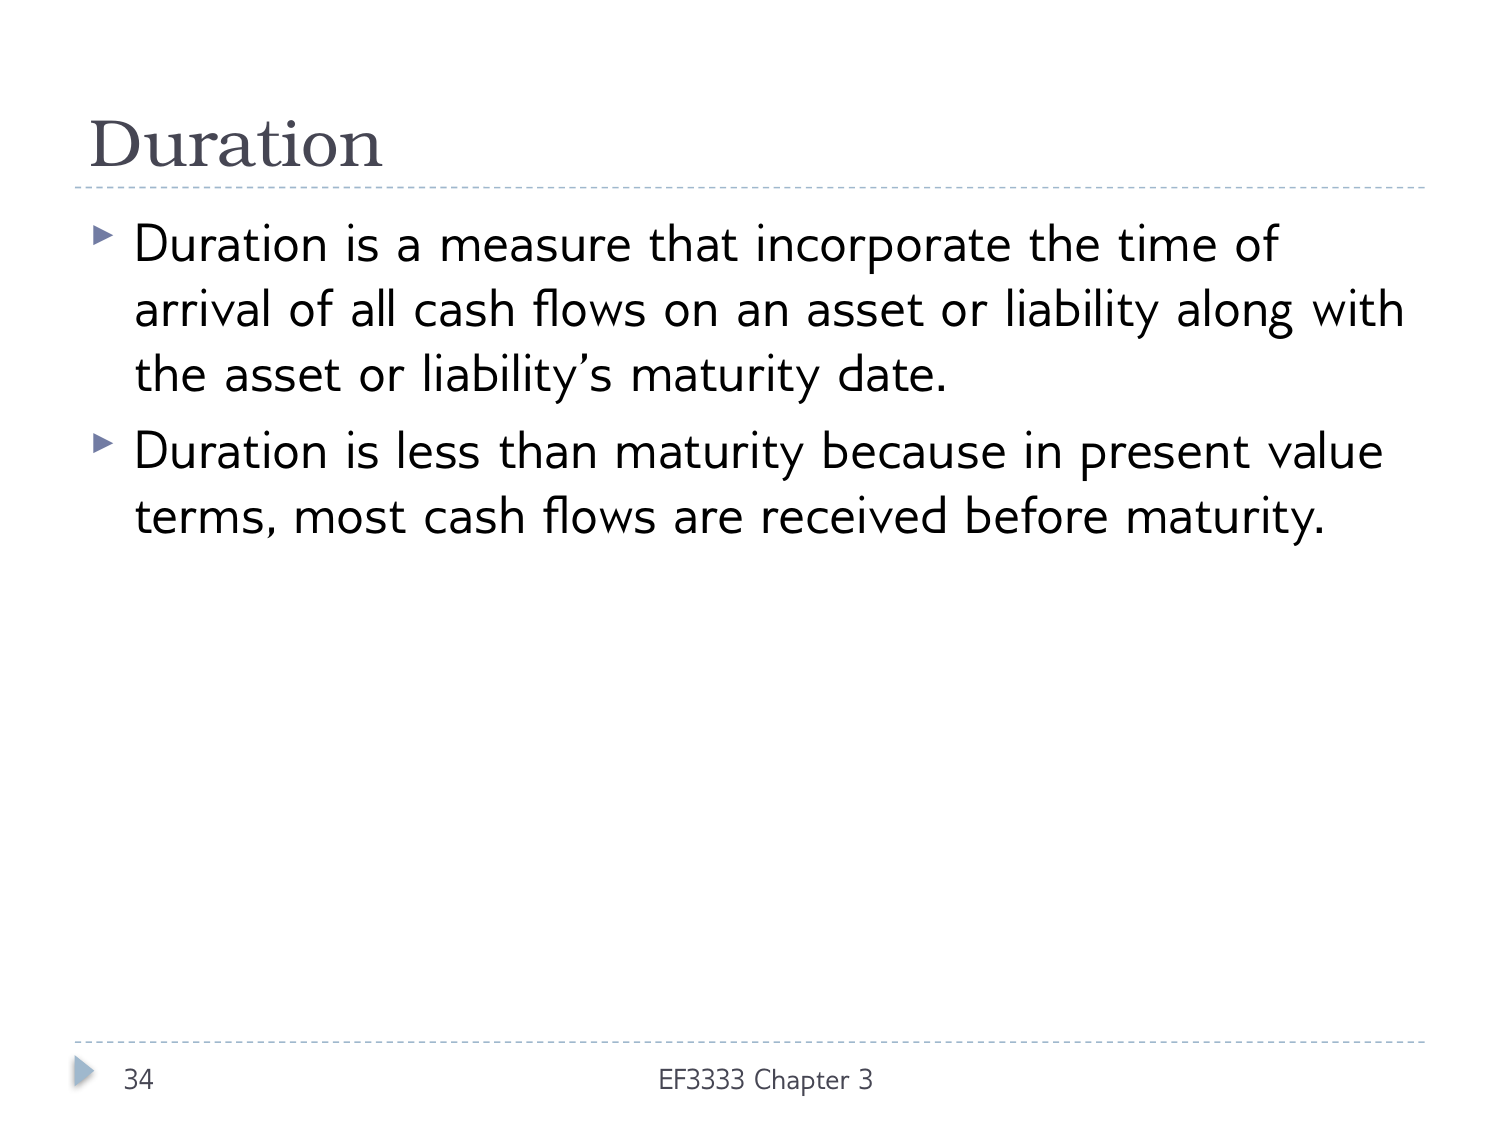

# Duration
Duration is a measure that incorporate the time of arrival of all cash flows on an asset or liability along with the asset or liability’s maturity date.
Duration is less than maturity because in present value terms, most cash flows are received before maturity.
34
EF3333 Chapter 3